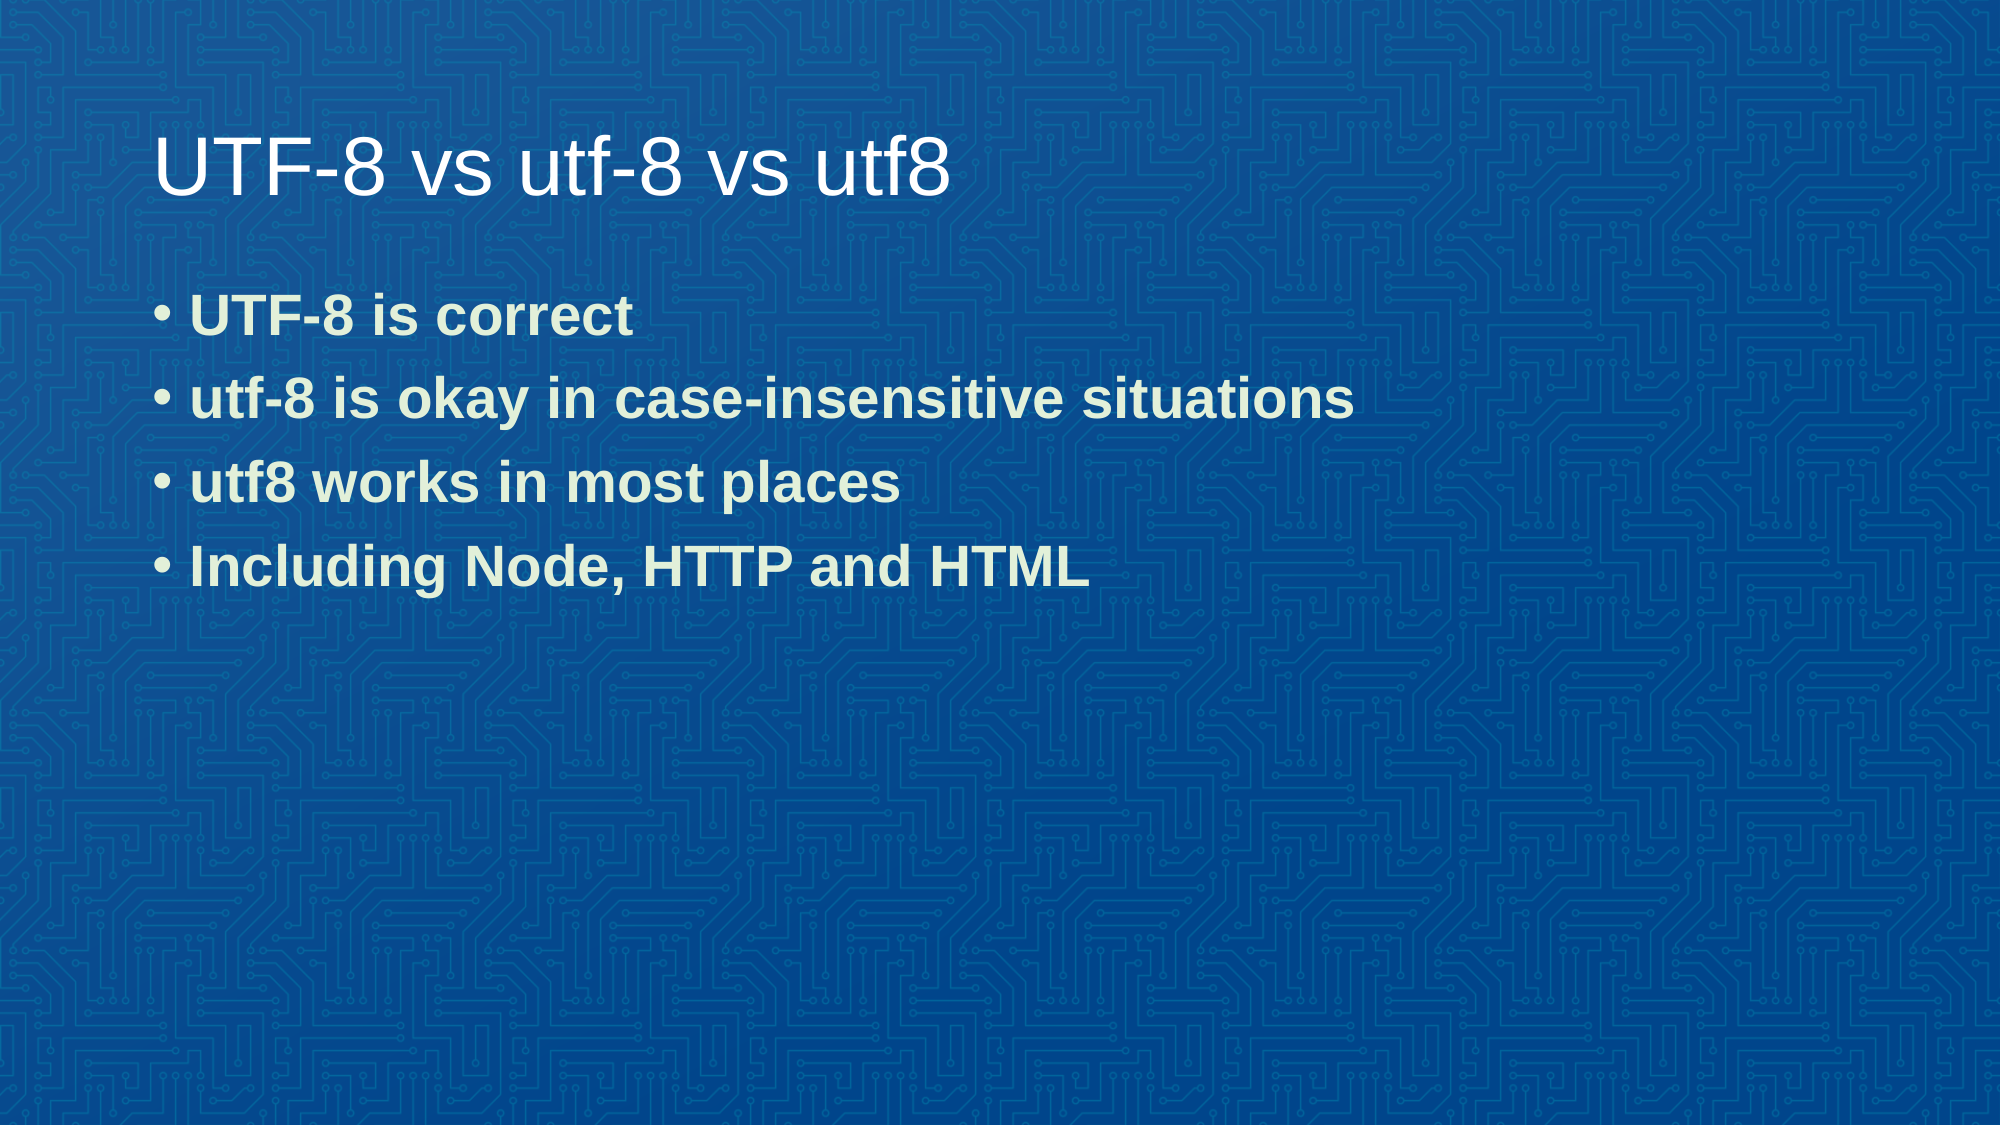

# UTF-8 vs utf-8 vs utf8
UTF-8 is correct
utf-8 is okay in case-insensitive situations
utf8 works in most places
Including Node, HTTP and HTML